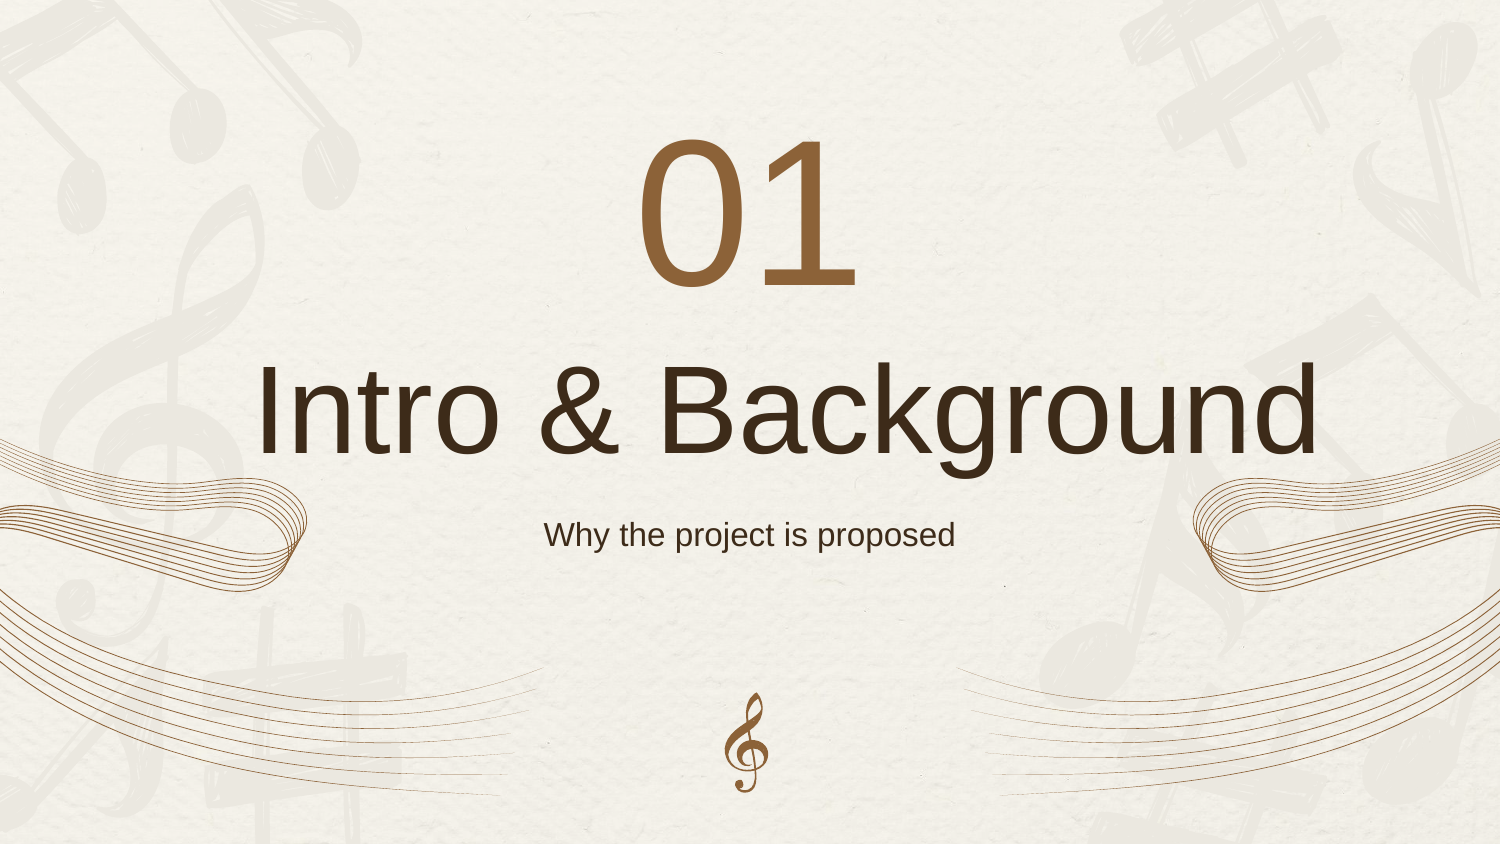

01
# Intro & Background

Why the project is proposed